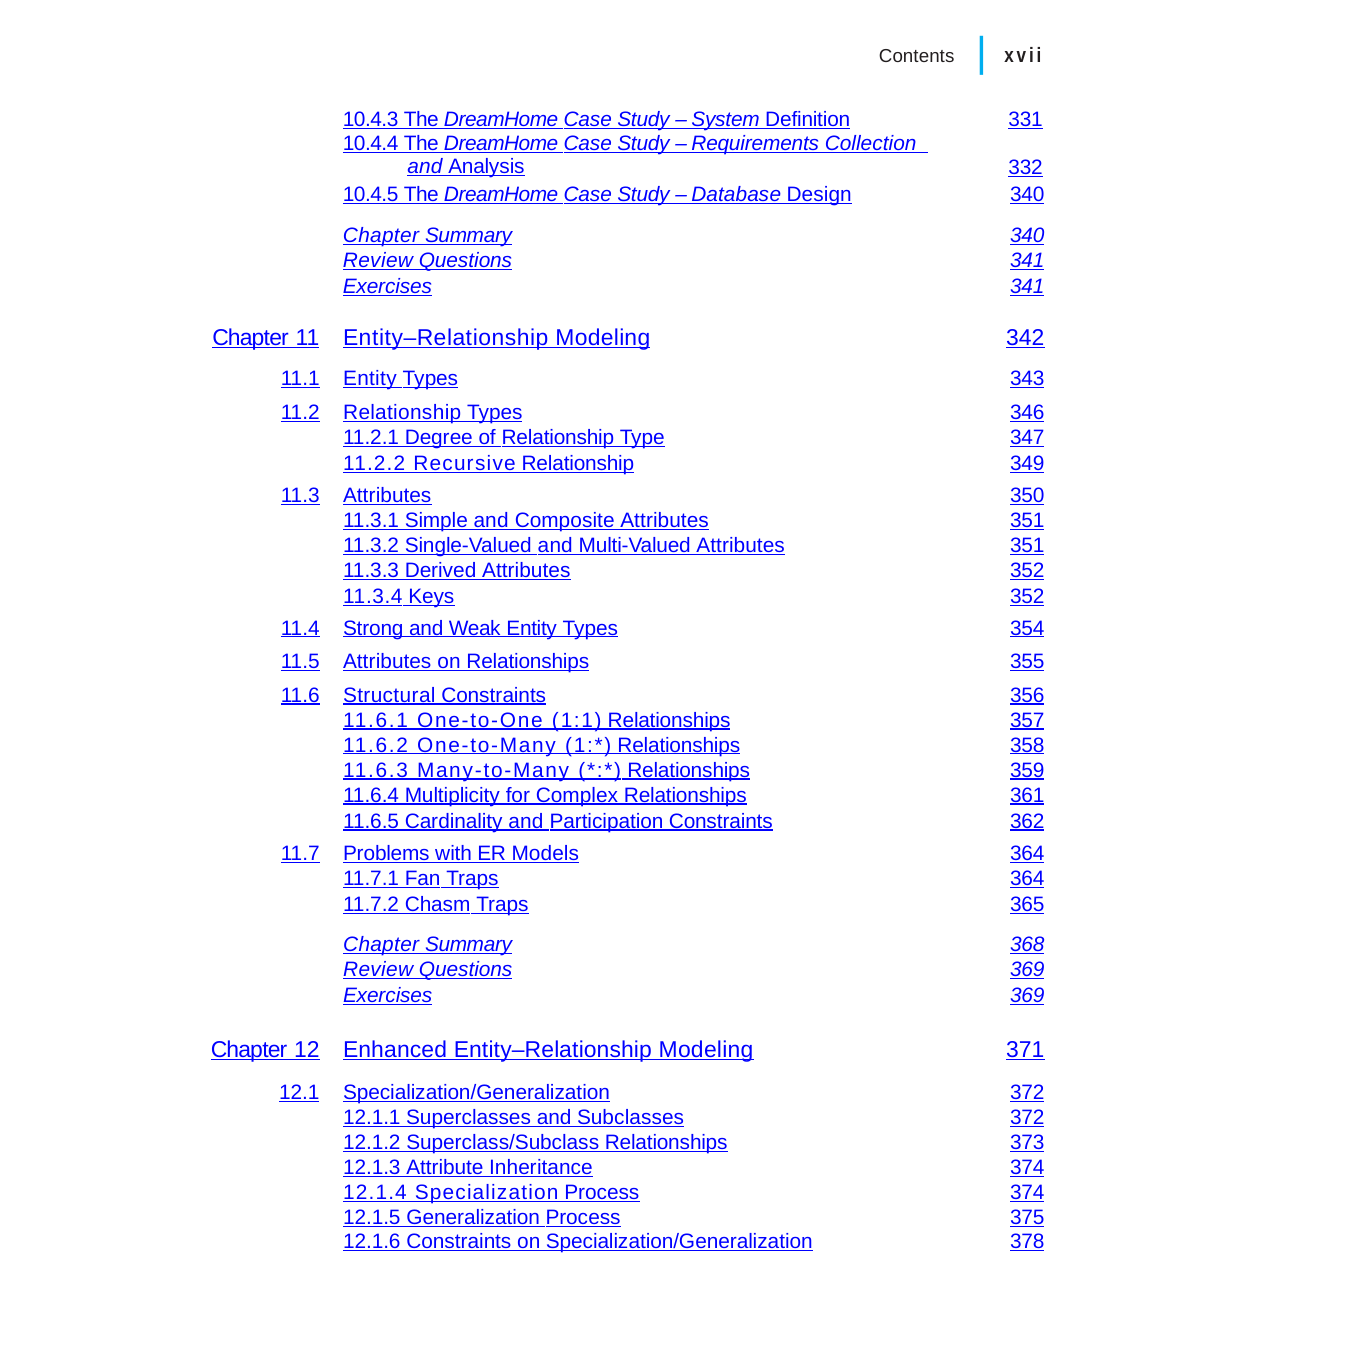

|
Contents	xvii
|  | 10.4.3 The DreamHome Case Study – System Definition 10.4.4 The DreamHome Case Study – Requirements Collection and Analysis | 331 332 |
| --- | --- | --- |
|  | 10.4.5 The DreamHome Case Study – Database Design | 340 |
|  | Chapter Summary | 340 |
|  | Review Questions | 341 |
|  | Exercises | 341 |
| Chapter 11 | Entity–Relationship Modeling | 342 |
| 11.1 | Entity Types | 343 |
| 11.2 | Relationship Types | 346 |
|  | 11.2.1 Degree of Relationship Type | 347 |
|  | 11.2.2 Recursive Relationship | 349 |
| 11.3 | Attributes | 350 |
|  | 11.3.1 Simple and Composite Attributes | 351 |
|  | 11.3.2 Single-Valued and Multi-Valued Attributes | 351 |
|  | 11.3.3 Derived Attributes | 352 |
|  | 11.3.4 Keys | 352 |
| 11.4 | Strong and Weak Entity Types | 354 |
| 11.5 | Attributes on Relationships | 355 |
| 11.6 | Structural Constraints | 356 |
|  | 11.6.1 One-to-One (1:1) Relationships | 357 |
|  | 11.6.2 One-to-Many (1:\*) Relationships | 358 |
|  | 11.6.3 Many-to-Many (\*:\*) Relationships | 359 |
|  | 11.6.4 Multiplicity for Complex Relationships | 361 |
|  | 11.6.5 Cardinality and Participation Constraints | 362 |
| 11.7 | Problems with ER Models | 364 |
|  | 11.7.1 Fan Traps | 364 |
|  | 11.7.2 Chasm Traps | 365 |
|  | Chapter Summary | 368 |
|  | Review Questions | 369 |
|  | Exercises | 369 |
| Chapter 12 | Enhanced Entity–Relationship Modeling | 371 |
| 12.1 | Specialization/Generalization | 372 |
|  | 12.1.1 Superclasses and Subclasses | 372 |
|  | 12.1.2 Superclass/Subclass Relationships | 373 |
|  | 12.1.3 Attribute Inheritance | 374 |
|  | 12.1.4 Specialization Process | 374 |
|  | 12.1.5 Generalization Process | 375 |
|  | 12.1.6 Constraints on Specialization/Generalization | 378 |